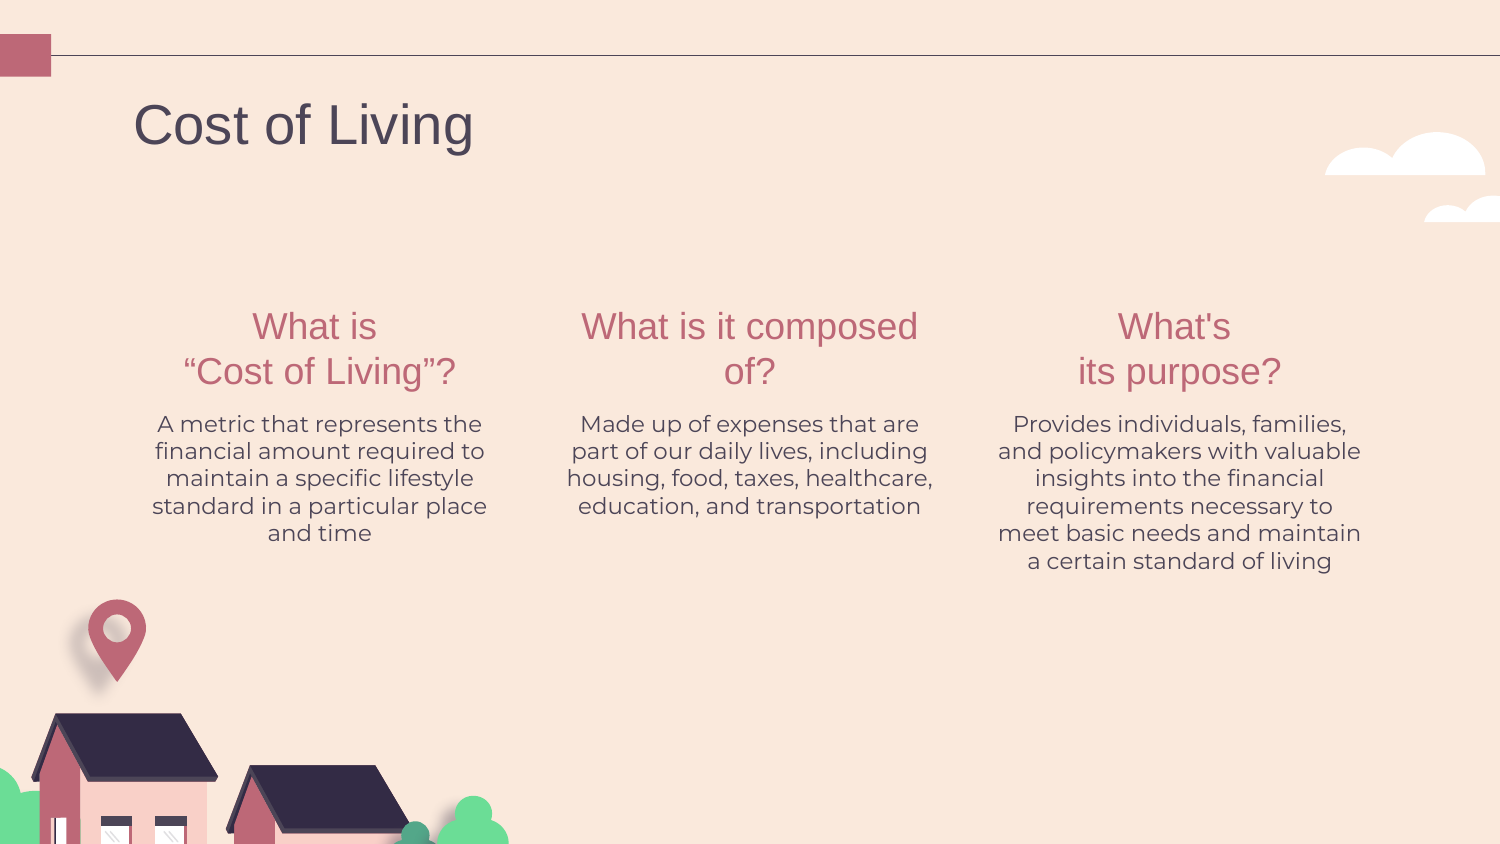

# Cost of Living
What is
“Cost of Living”?
What is it composed of?
What's
its purpose?
A metric that represents the financial amount required to maintain a specific lifestyle standard in a particular place and time
Made up of expenses that are part of our daily lives, including housing, food, taxes, healthcare, education, and transportation
Provides individuals, families, and policymakers with valuable insights into the financial requirements necessary to meet basic needs and maintain a certain standard of living